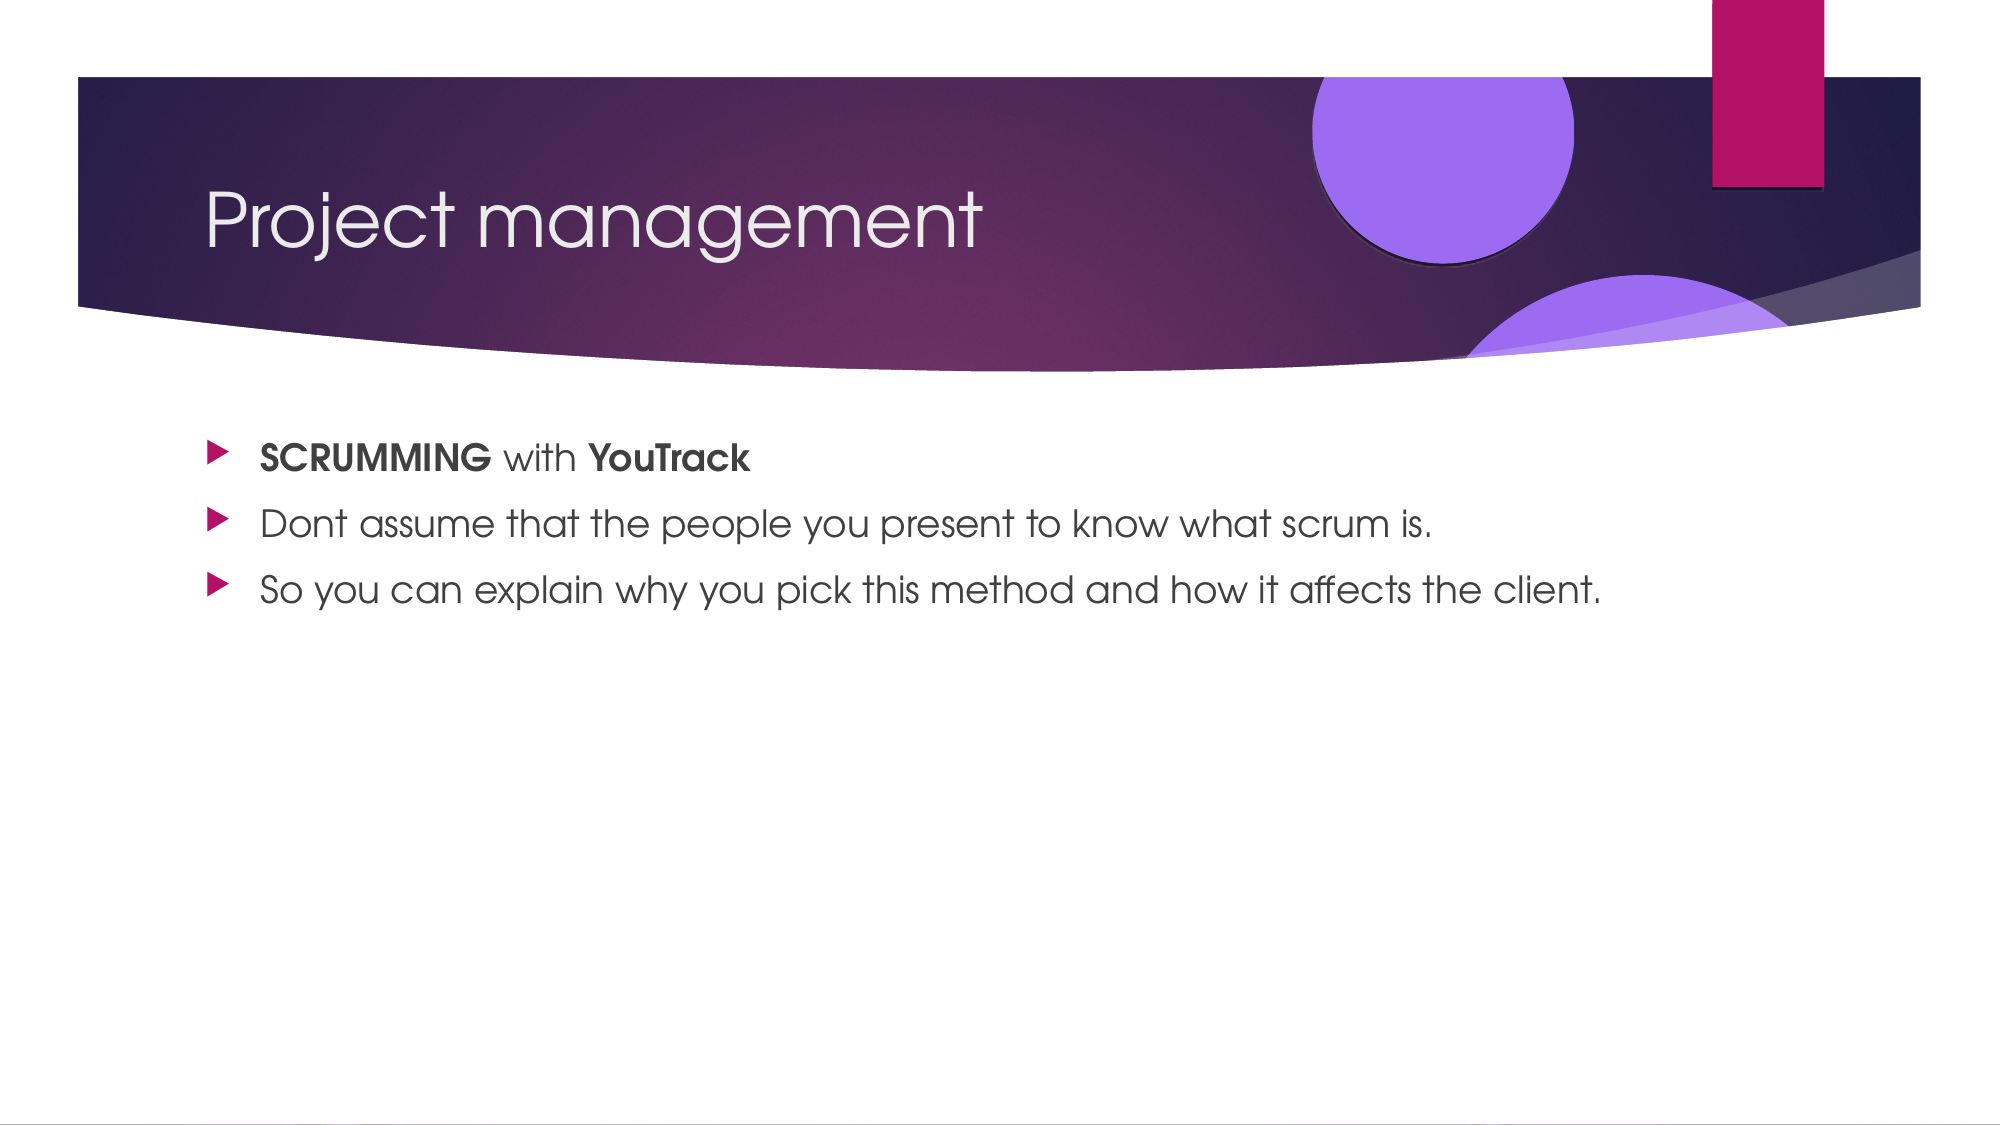

Project management
SCRUMMING with YouTrack
Dont assume that the people you present to know what scrum is.
So you can explain why you pick this method and how it affects the client.